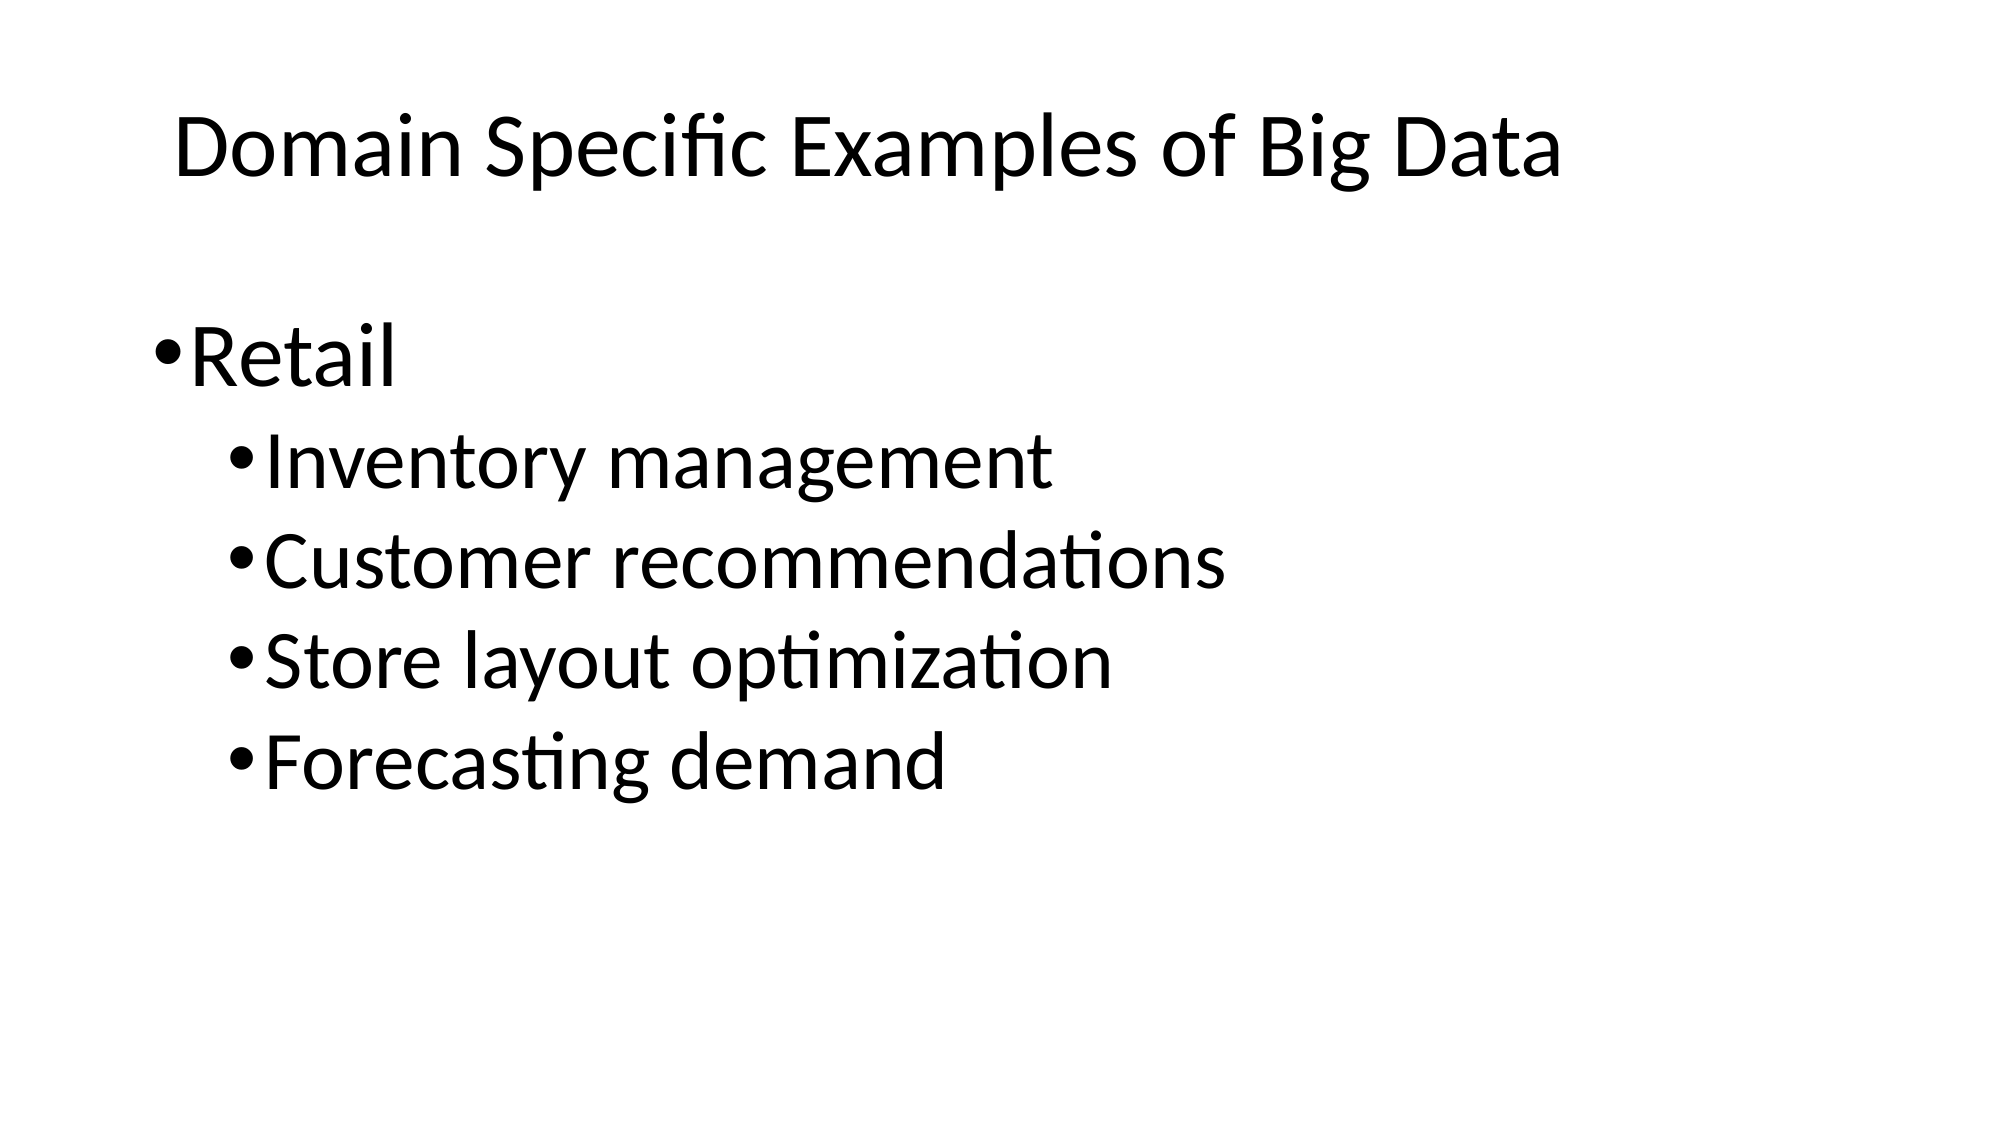

# Domain Speciﬁc Examples of Big Data
Retail
Inventory management
Customer recommendations
Store layout optimization
Forecasting demand